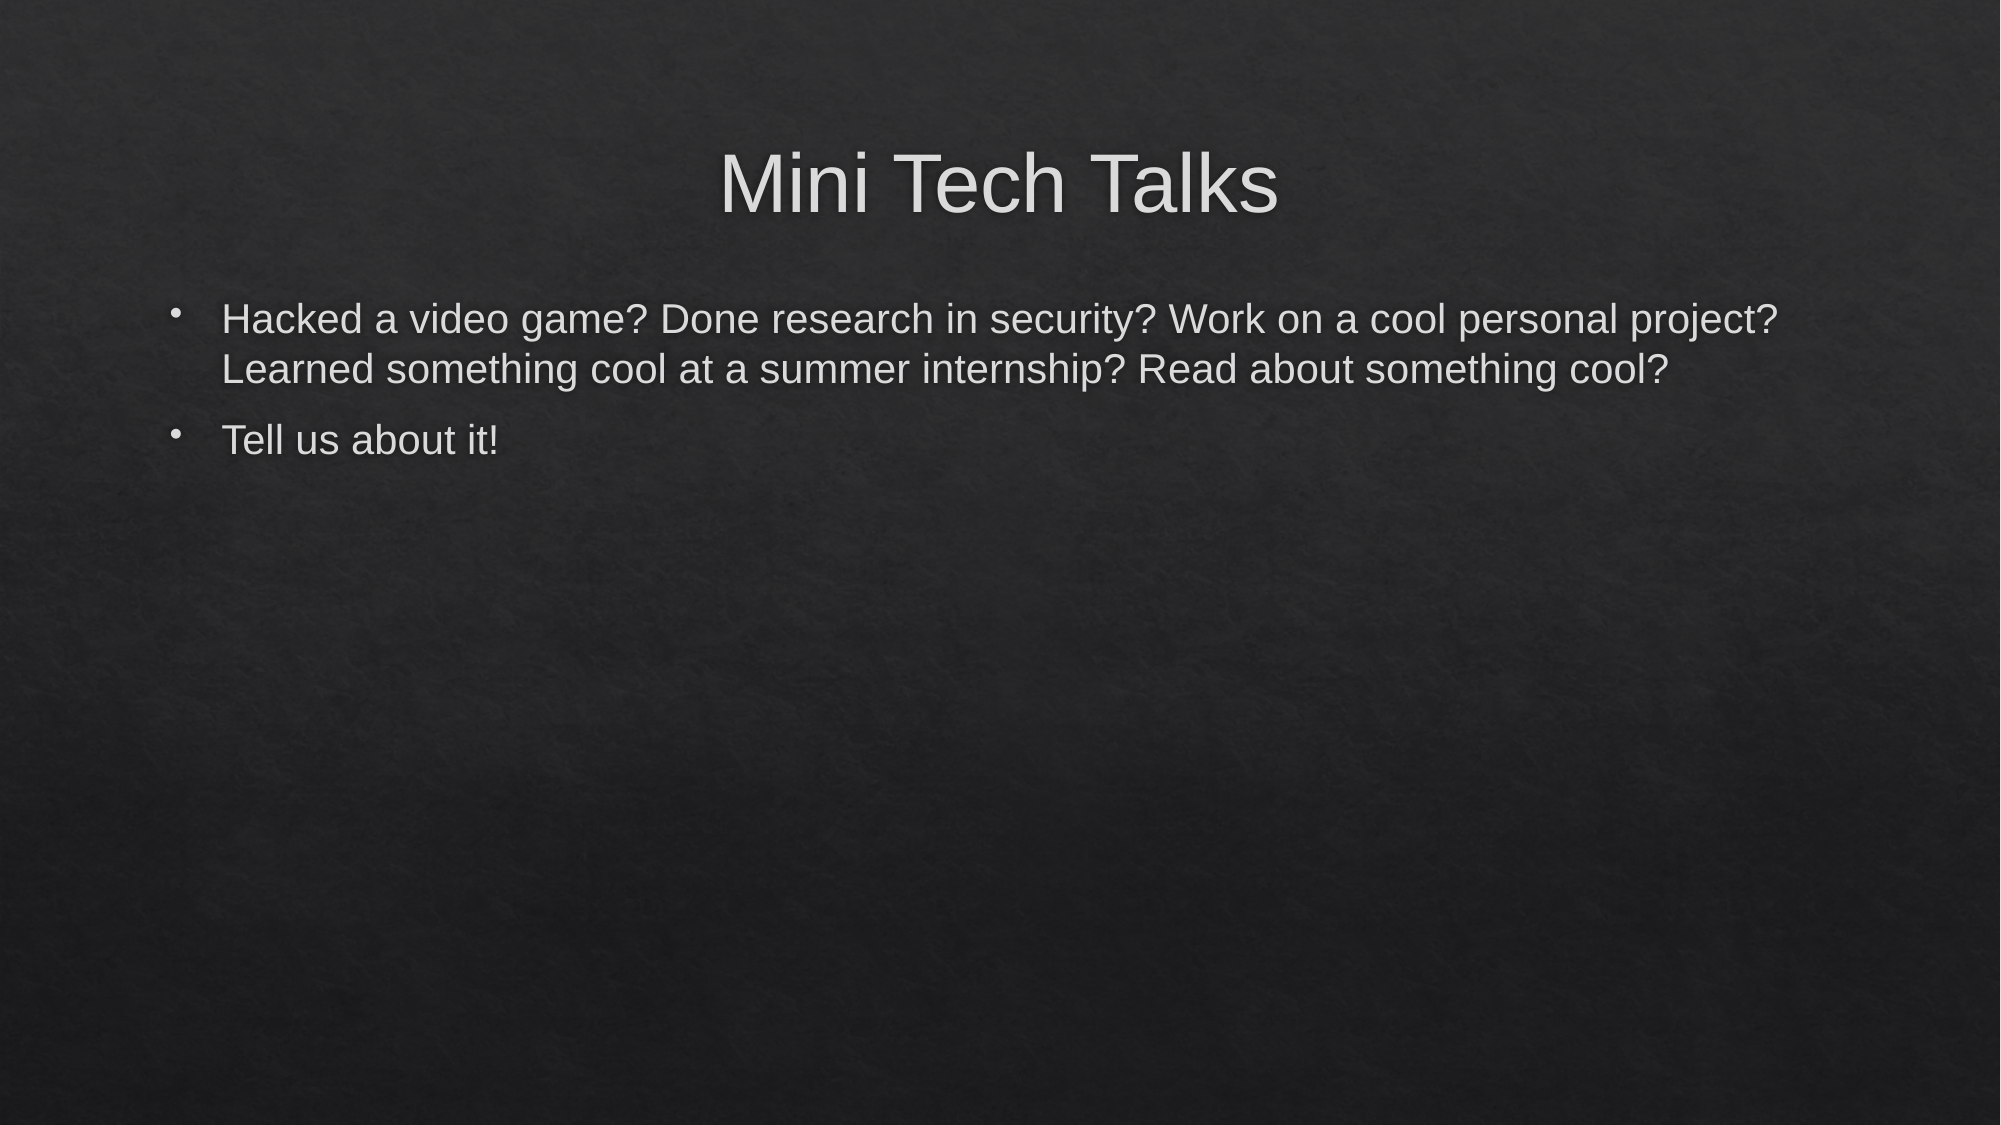

# Mini Tech Talks
Hacked a video game? Done research in security? Work on a cool personal project? Learned something cool at a summer internship? Read about something cool?
Tell us about it!